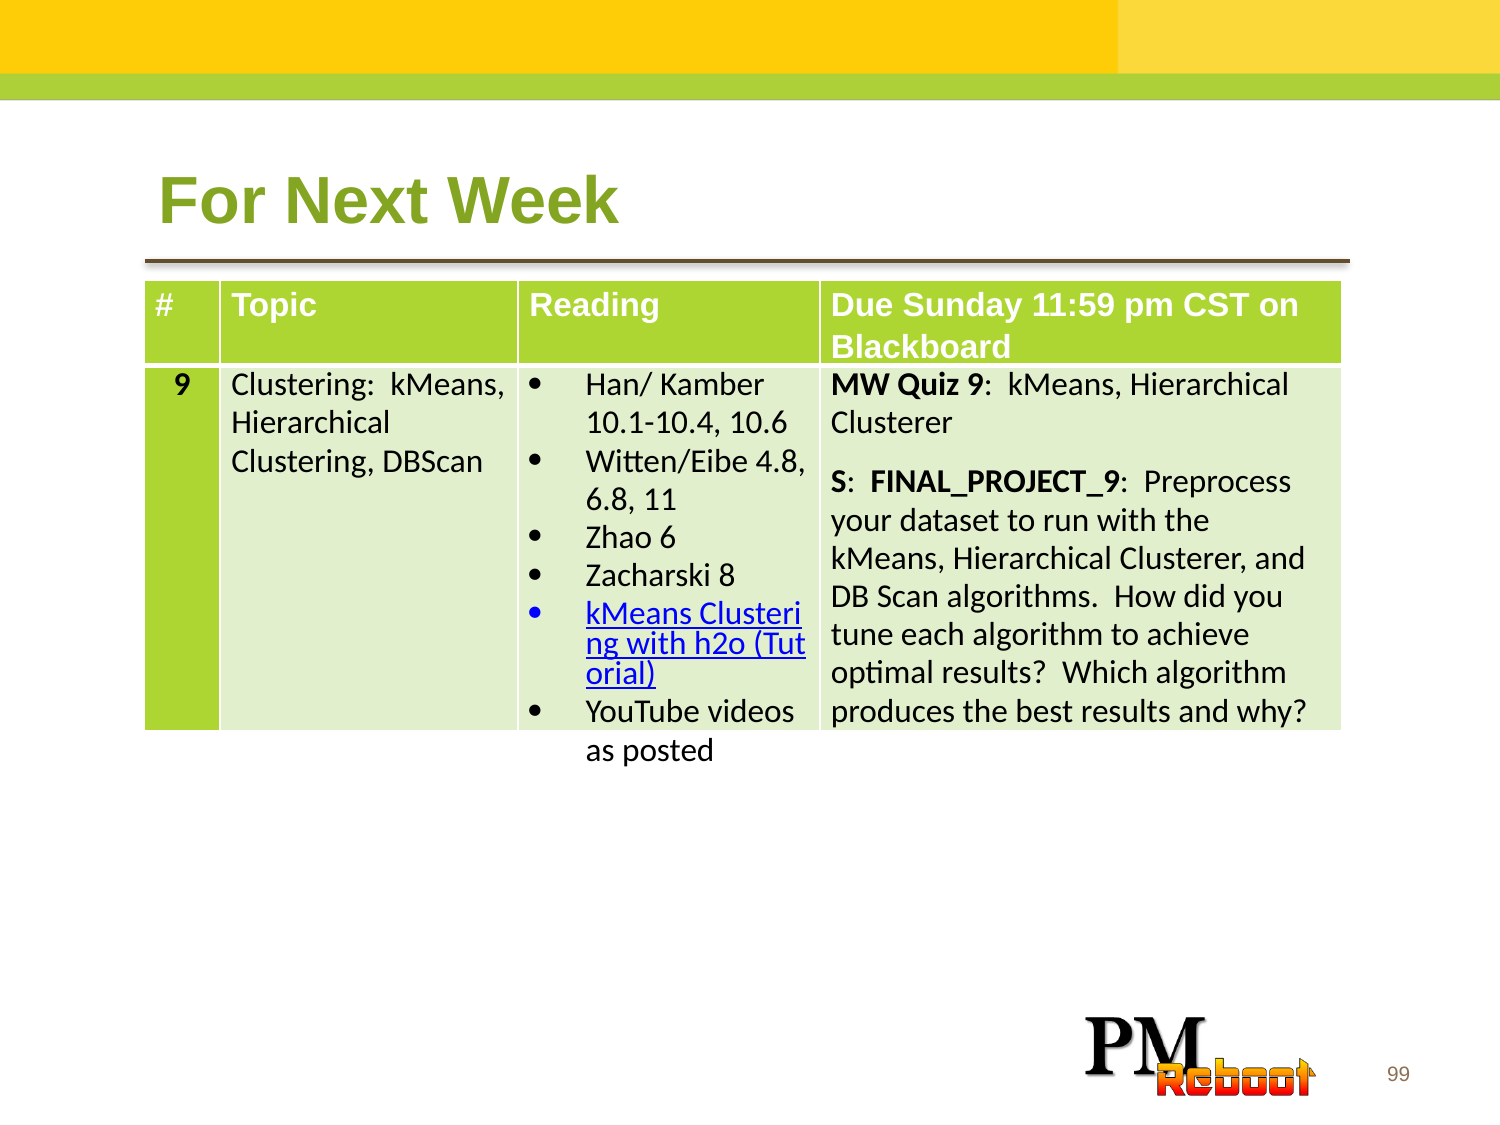

For Next Week
| # | Topic | Reading | Due Sunday 11:59 pm CST on Blackboard |
| --- | --- | --- | --- |
| 9 | Clustering: kMeans, Hierarchical Clustering, DBScan | Han/ Kamber 10.1-10.4, 10.6 Witten/Eibe 4.8, 6.8, 11 Zhao 6 Zacharski 8 kMeans Clustering with h2o (Tutorial) YouTube videos as posted | MW Quiz 9: kMeans, Hierarchical Clusterer S: FINAL\_PROJECT\_9: Preprocess your dataset to run with the kMeans, Hierarchical Clusterer, and DB Scan algorithms. How did you tune each algorithm to achieve optimal results? Which algorithm produces the best results and why? |
99